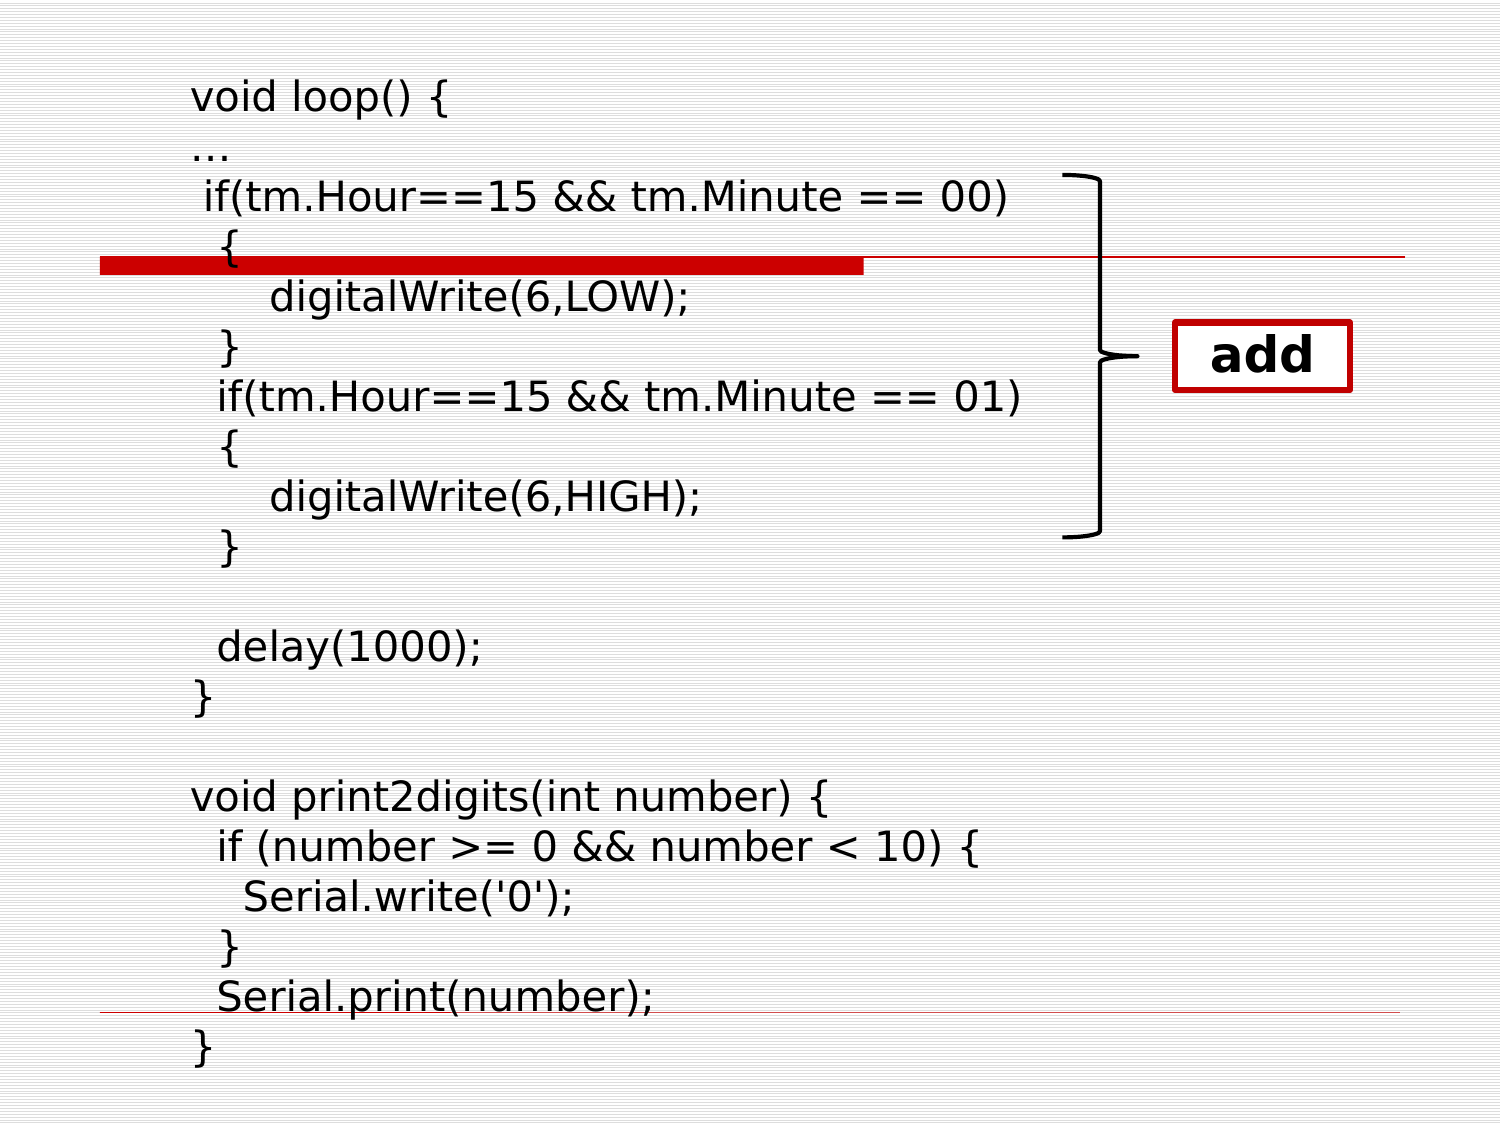

void loop() {
…
 if(tm.Hour==15 && tm.Minute == 00)
  {
      digitalWrite(6,LOW);
  }
  if(tm.Hour==15 && tm.Minute == 01)
  {
      digitalWrite(6,HIGH);
  }

  delay(1000);
}

void print2digits(int number) {
  if (number >= 0 && number < 10) {
    Serial.write('0');
  }
  Serial.print(number);
}

# add